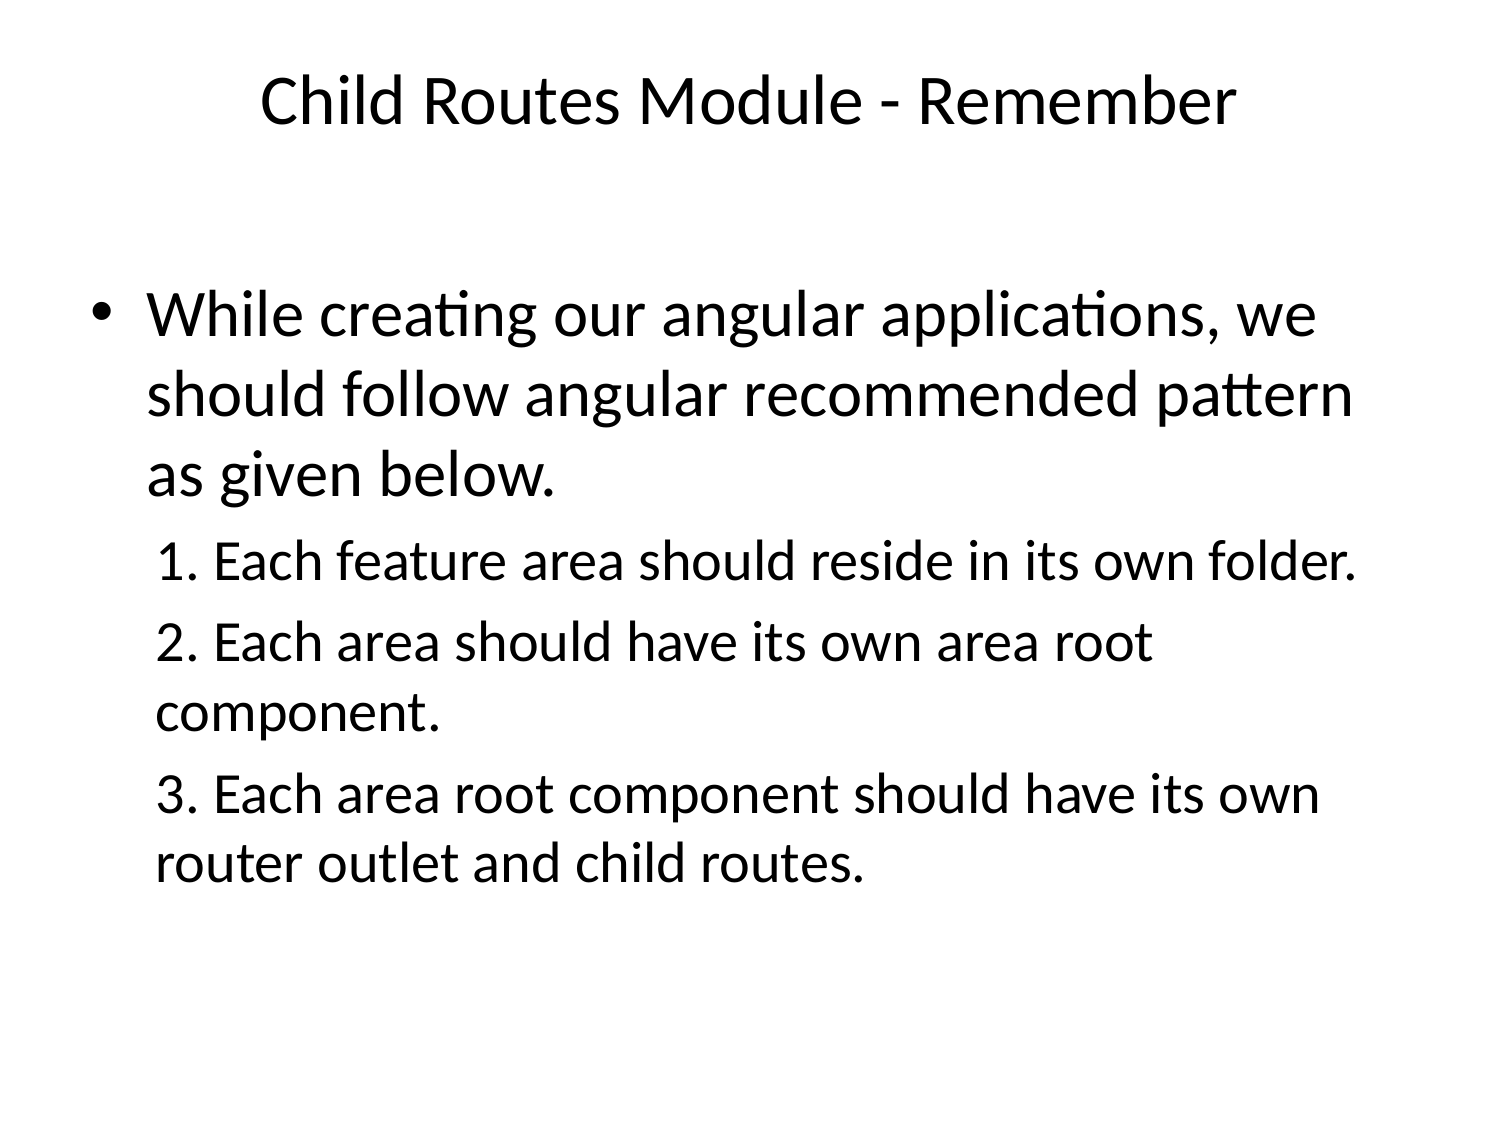

# Child Routes Module - Remember
While creating our angular applications, we should follow angular recommended pattern as given below.
1. Each feature area should reside in its own folder.
2. Each area should have its own area root component.
3. Each area root component should have its own router outlet and child routes.